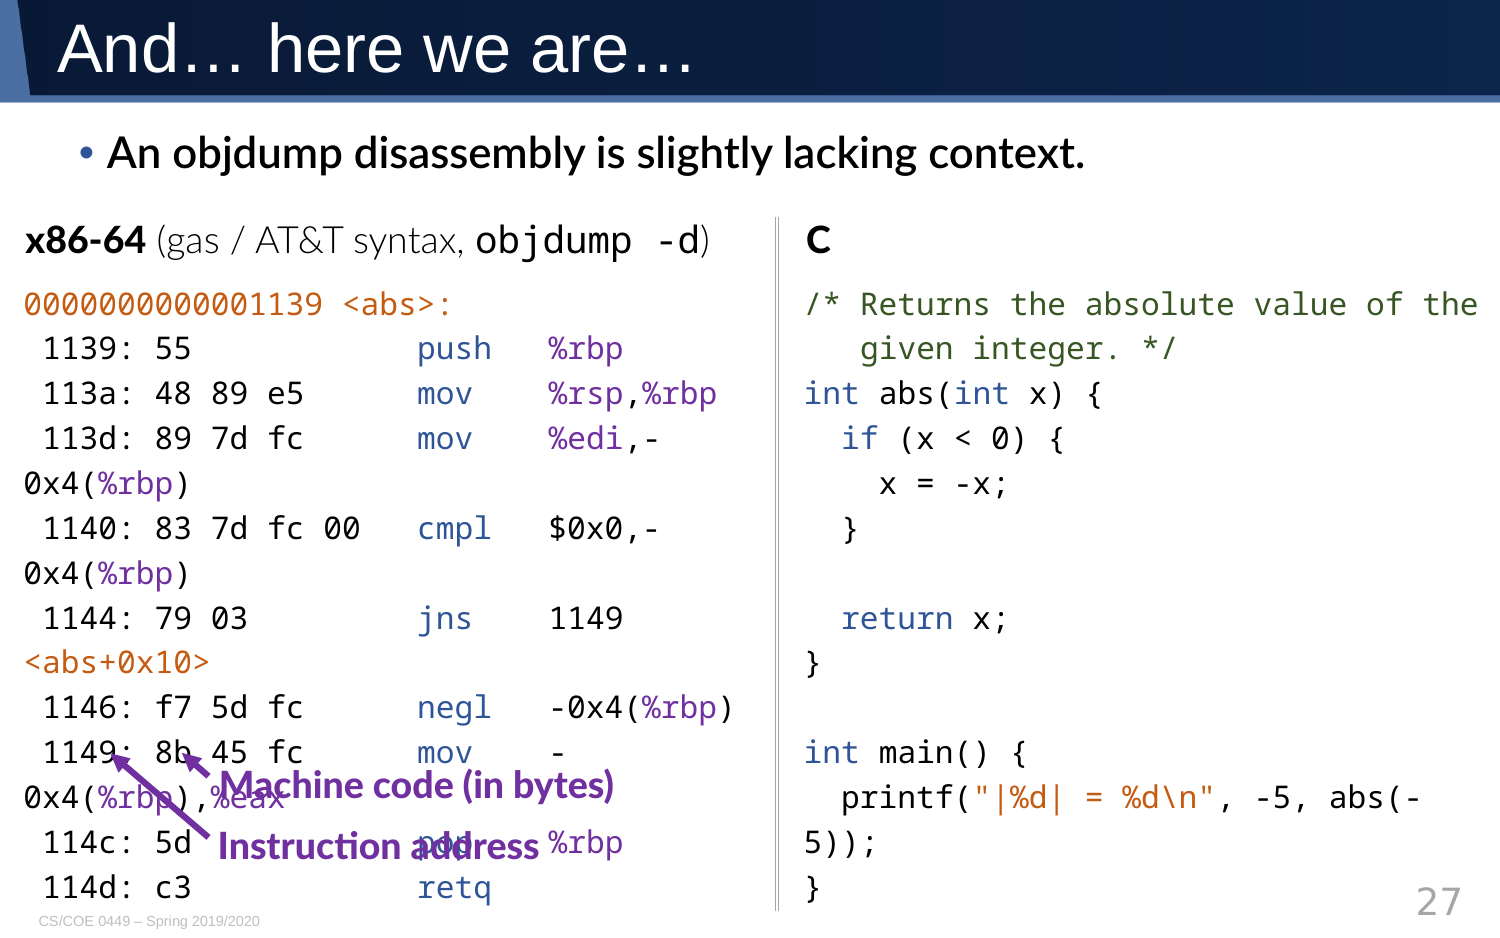

# And… here we are…
An objdump disassembly is slightly lacking context.
x86-64 (gas / AT&T syntax, objdump -d)
C
0000000000001139 <abs>:
 1139: 55            push   %rbp
 113a: 48 89 e5      mov    %rsp,%rbp
 113d: 89 7d fc      mov    %edi,-0x4(%rbp)
 1140: 83 7d fc 00   cmpl   $0x0,-0x4(%rbp)
 1144: 79 03         jns    1149 <abs+0x10>
 1146: f7 5d fc      negl   -0x4(%rbp)
 1149: 8b 45 fc      mov    -0x4(%rbp),%eax
 114c: 5d            pop    %rbp
 114d: c3            retq

/* Returns the absolute value of the
   given integer. */
int abs(int x) {
  if (x < 0) {
    x = -x;
  }

  return x;
}

int main() {
  printf("|%d| = %d\n", -5, abs(-5));
}
Machine code (in bytes)
Instruction address
27
CS/COE 0449 – Spring 2019/2020